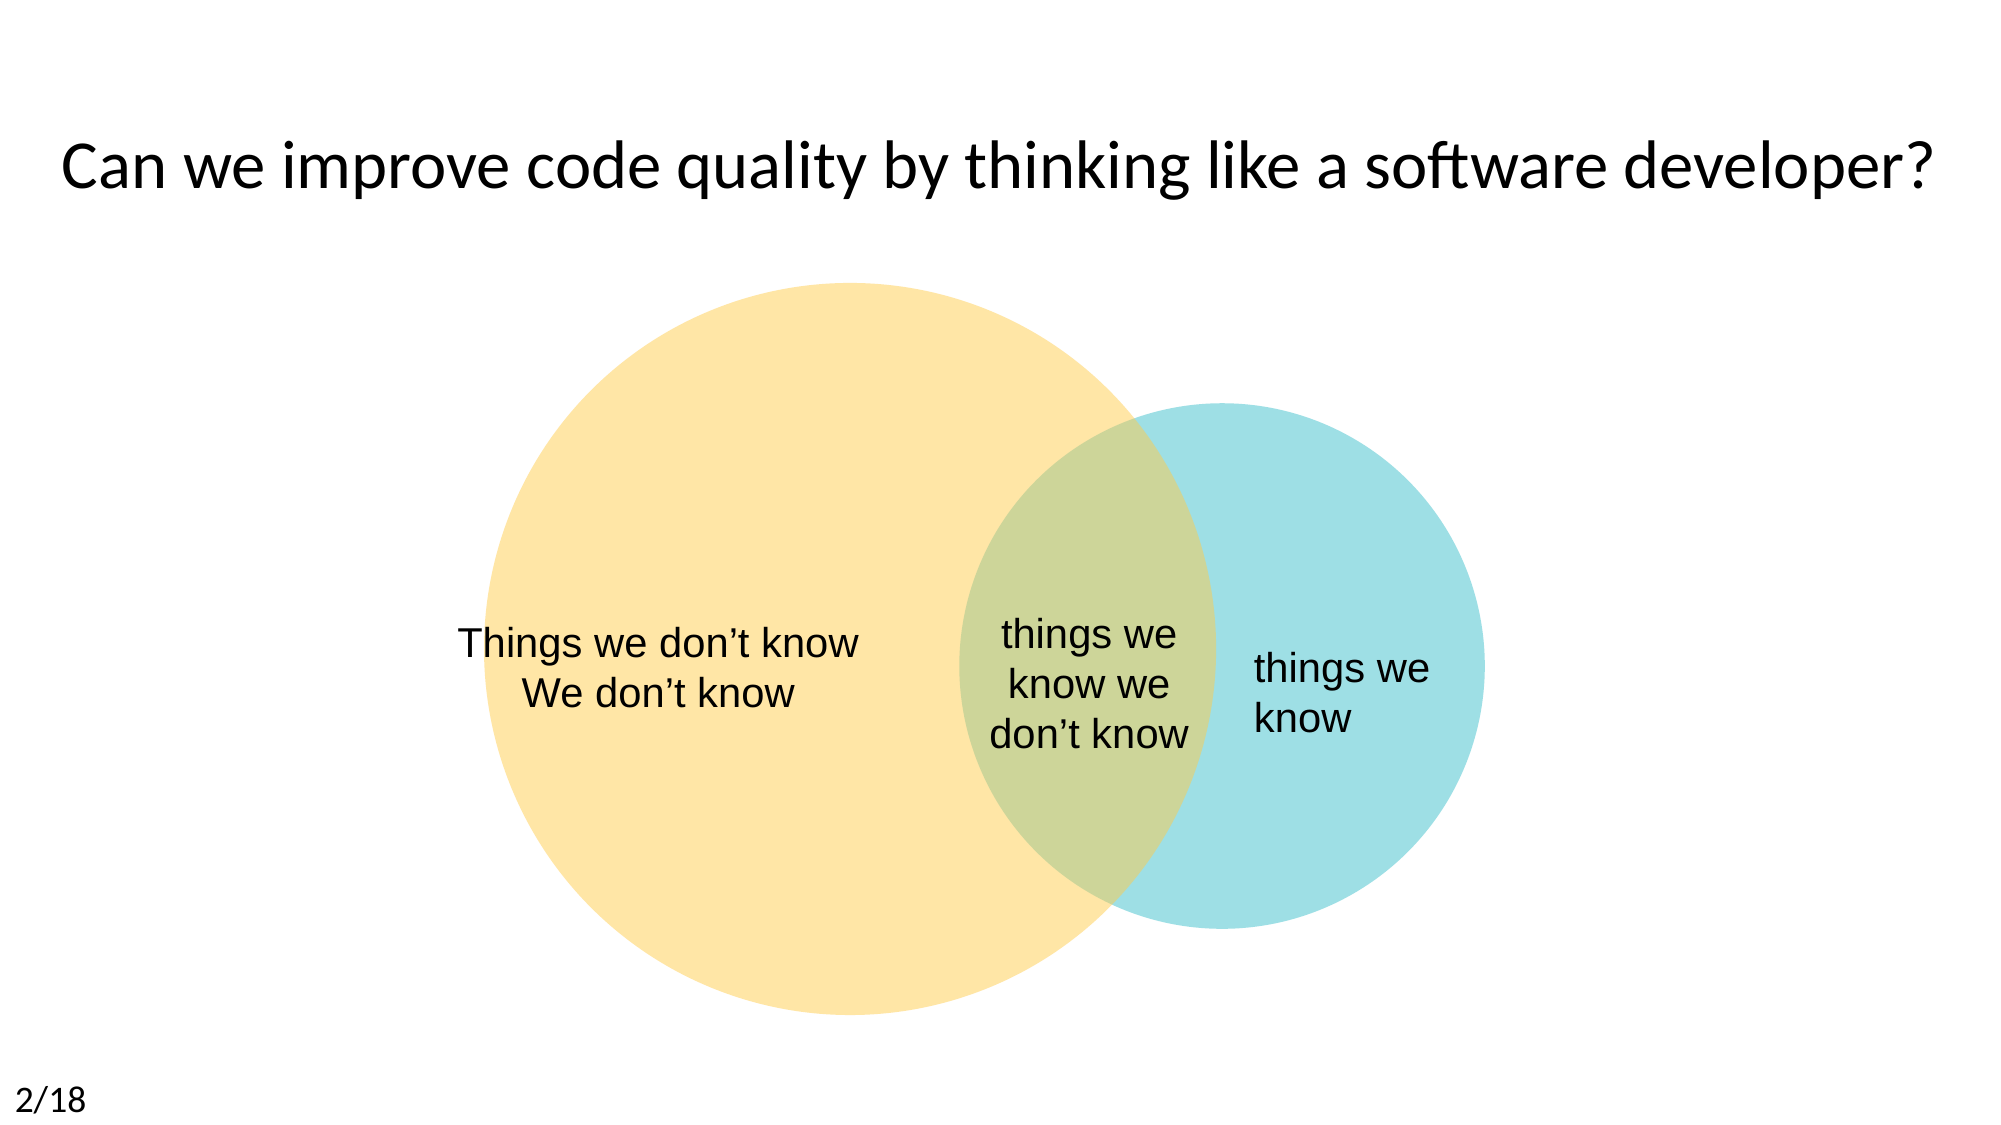

Can we improve code quality by thinking like a software developer?

things we know we don’t know
Things we don’t know
We don’t know
things we know
2/18